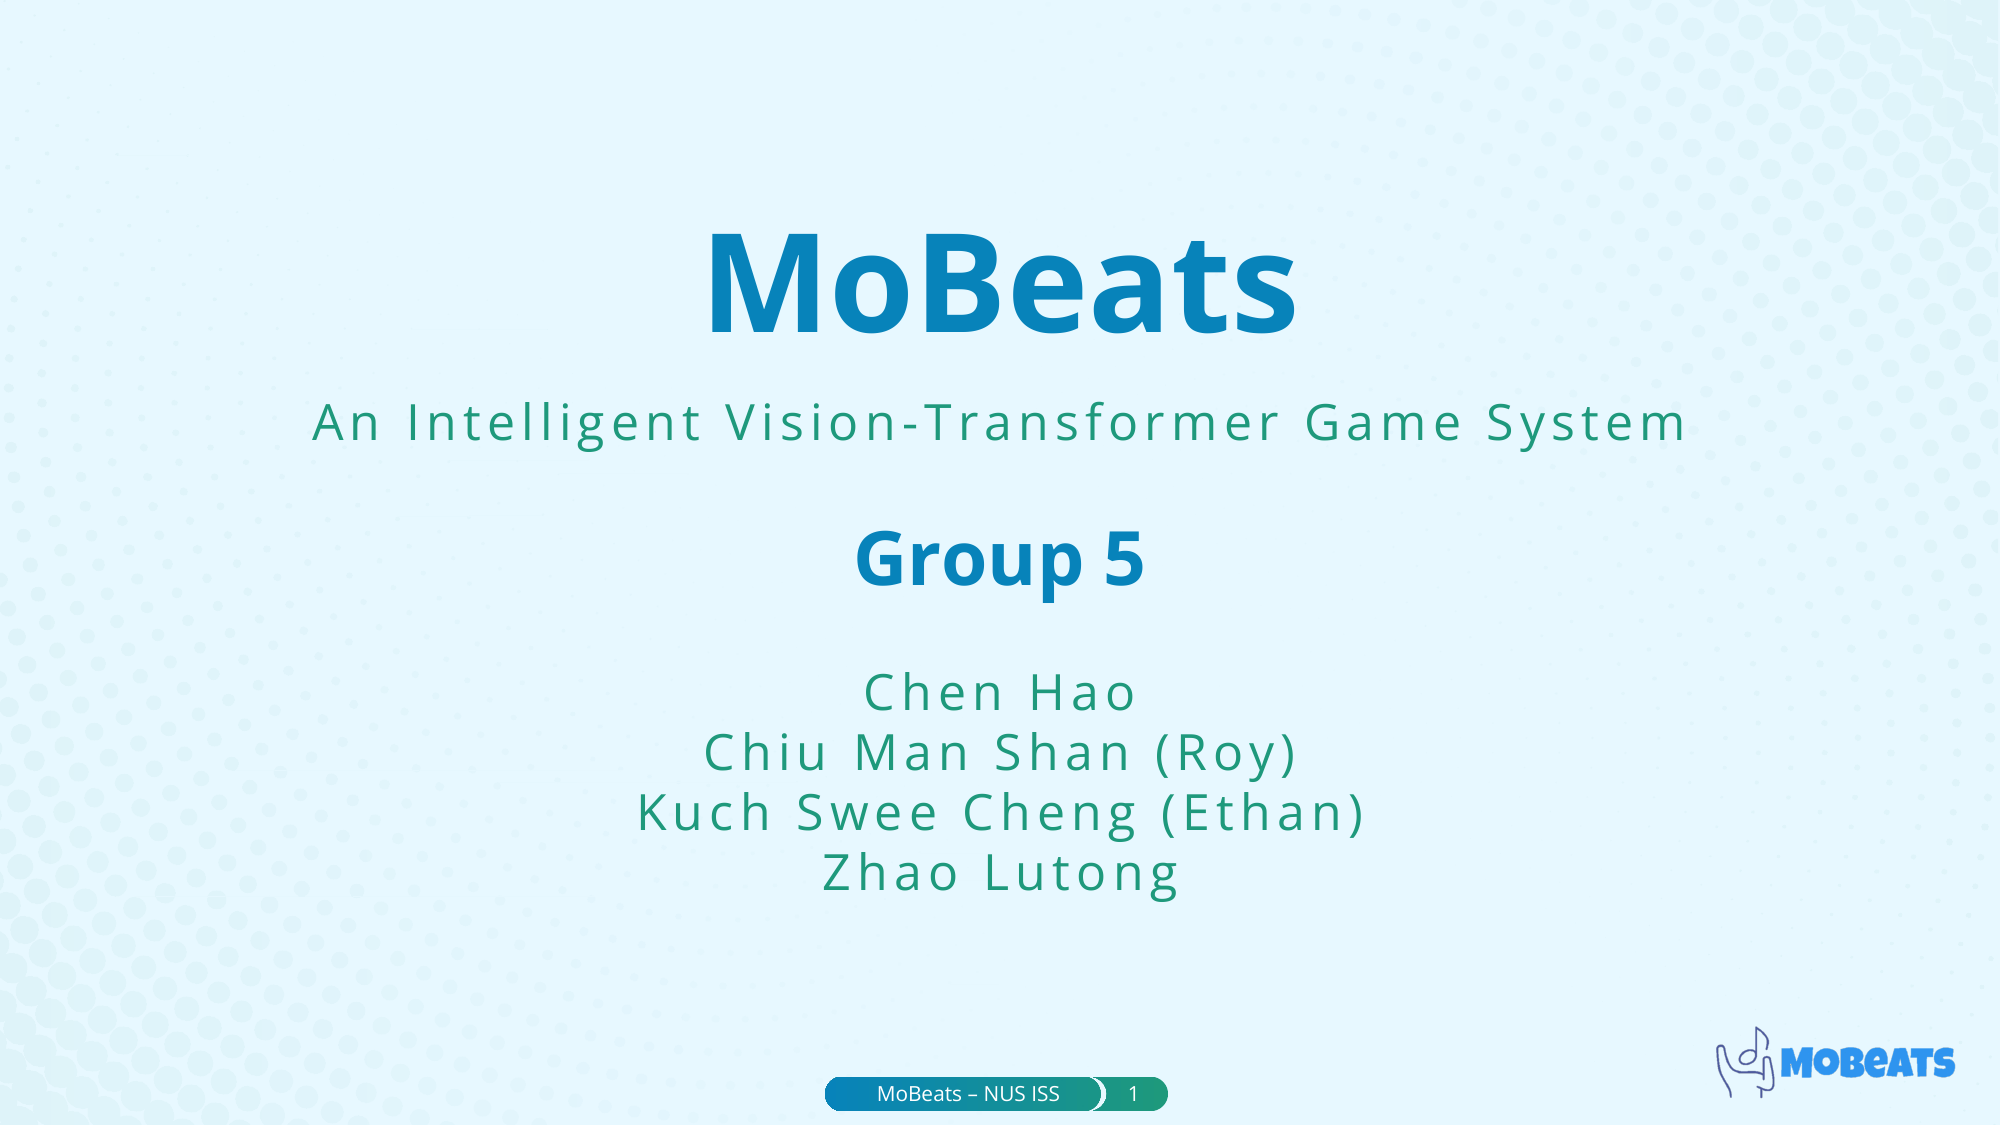

MoBeats
An Intelligent Vision-Transformer Game System
Group 5
Chen Hao
Chiu Man Shan (Roy)
Kuch Swee Cheng (Ethan)
Zhao Lutong